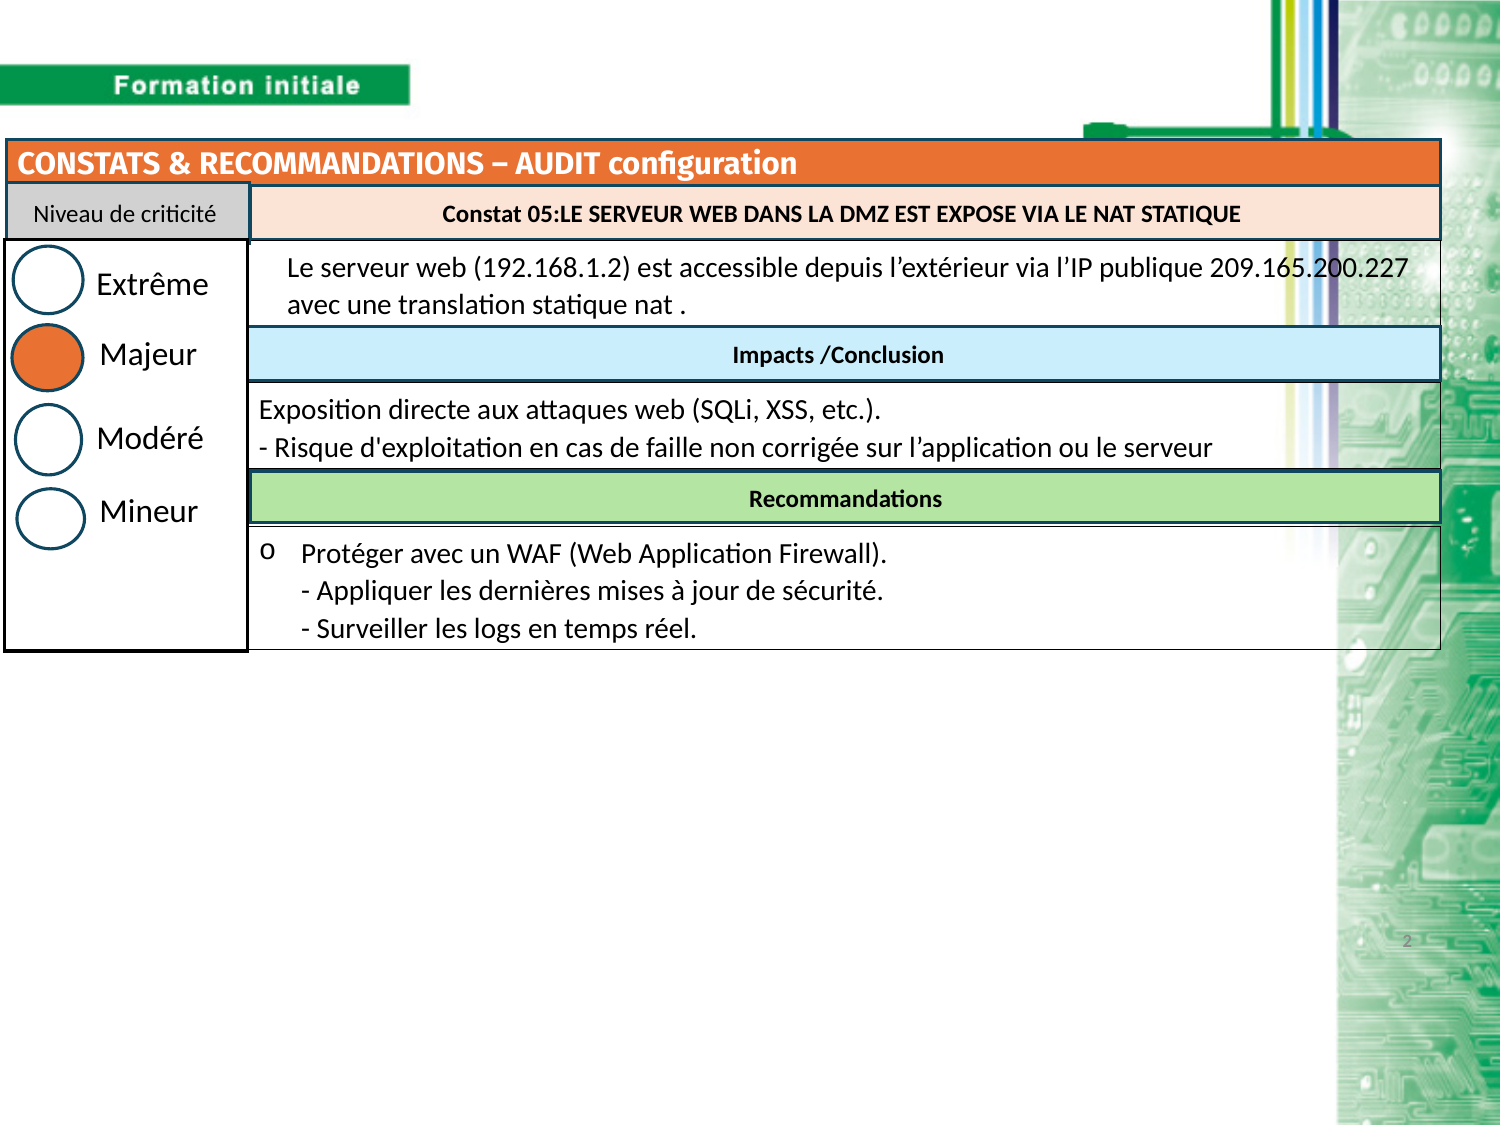

CONSTATS & RECOMMANDATIONS – AUDIT configuration
Niveau de criticité
Constat 05:LE SERVEUR WEB DANS LA DMZ EST EXPOSE VIA LE NAT STATIQUE

Le serveur web (192.168.1.2) est accessible depuis l’extérieur via l’IP publique 209.165.200.227 avec une translation statique nat .

Extrême
Majeur

Impacts /Conclusion
Exposition directe aux attaques web (SQLi, XSS, etc.).
- Risque d'exploitation en cas de faille non corrigée sur l’application ou le serveur

Modéré
Recommandations
Mineur

Protéger avec un WAF (Web Application Firewall).
- Appliquer les dernières mises à jour de sécurité.
- Surveiller les logs en temps réel.
2